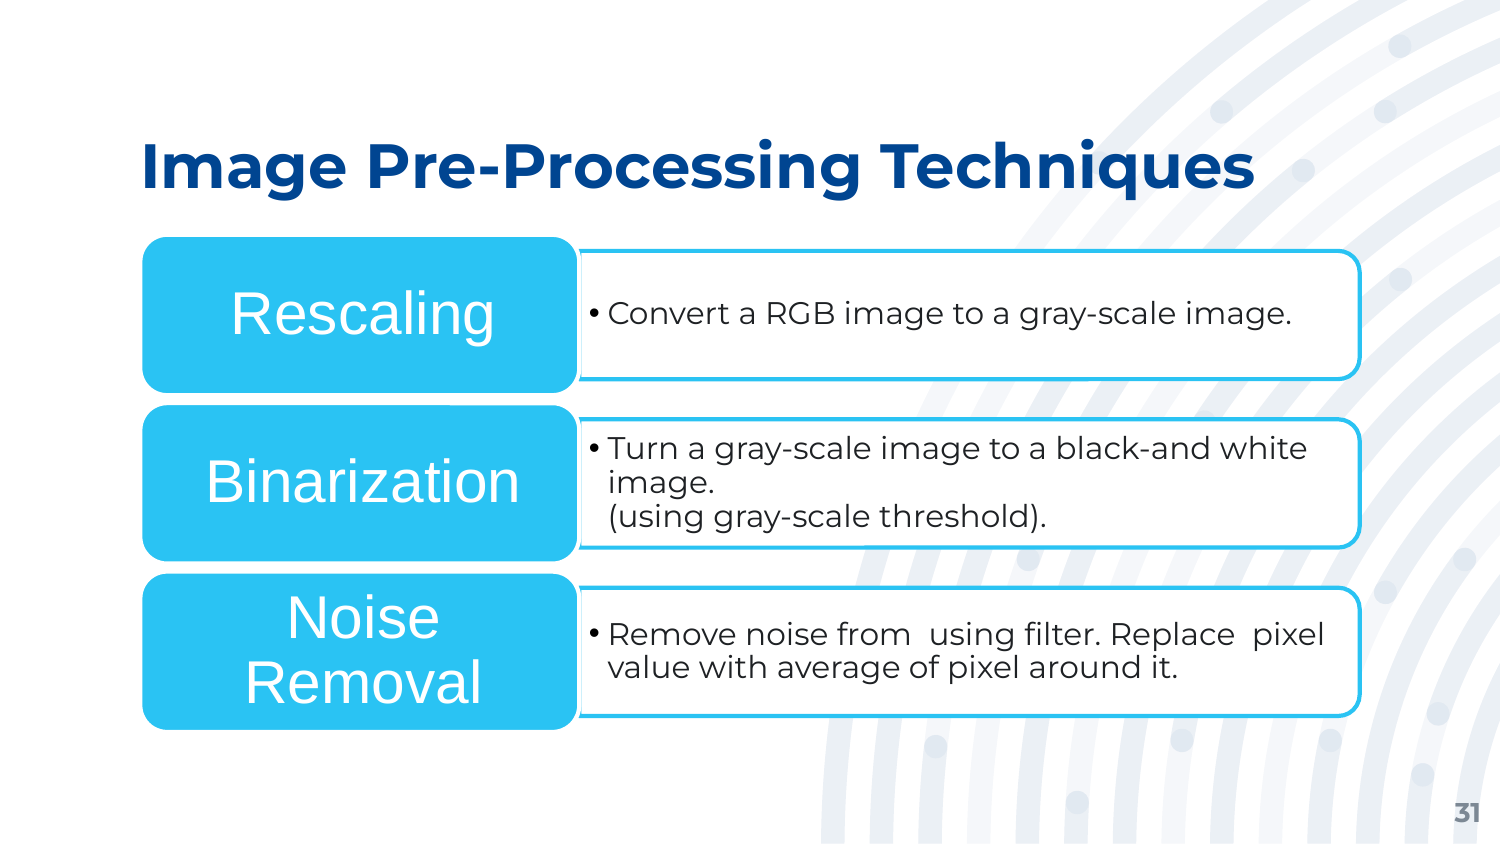

# Image Pre-Processing Techniques
Convert a RGB image to a gray-scale image.
Rescaling
Turn a gray-scale image to a black-and white image.
(using gray-scale threshold).
Binarization
Remove noise from  using filter. Replace  pixel value with average of pixel around it.
Noise Removal
31